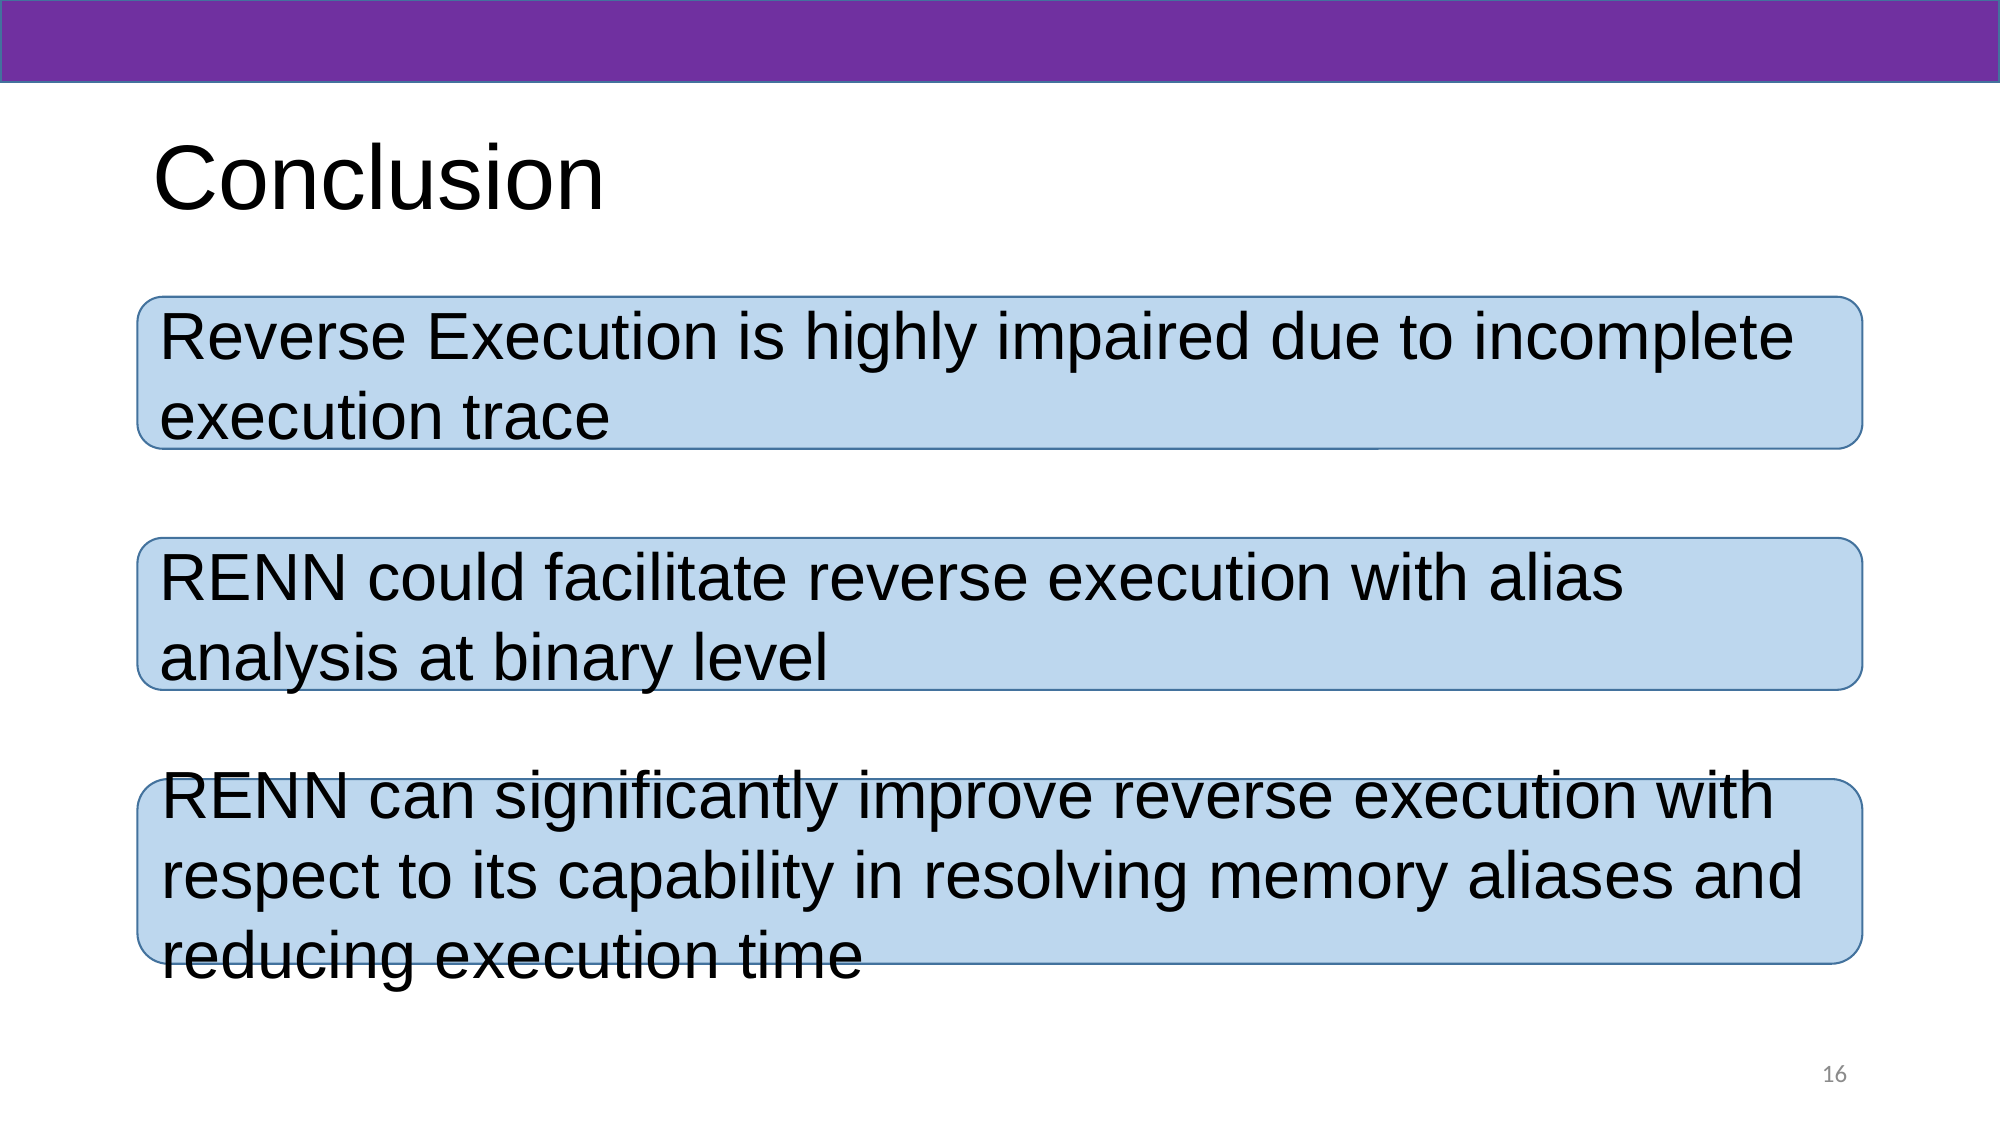

# Conclusion
Reverse Execution is highly impaired due to incomplete execution trace
RENN could facilitate reverse execution with alias analysis at binary level
RENN can significantly improve reverse execution with respect to its capability in resolving memory aliases and reducing execution time
16